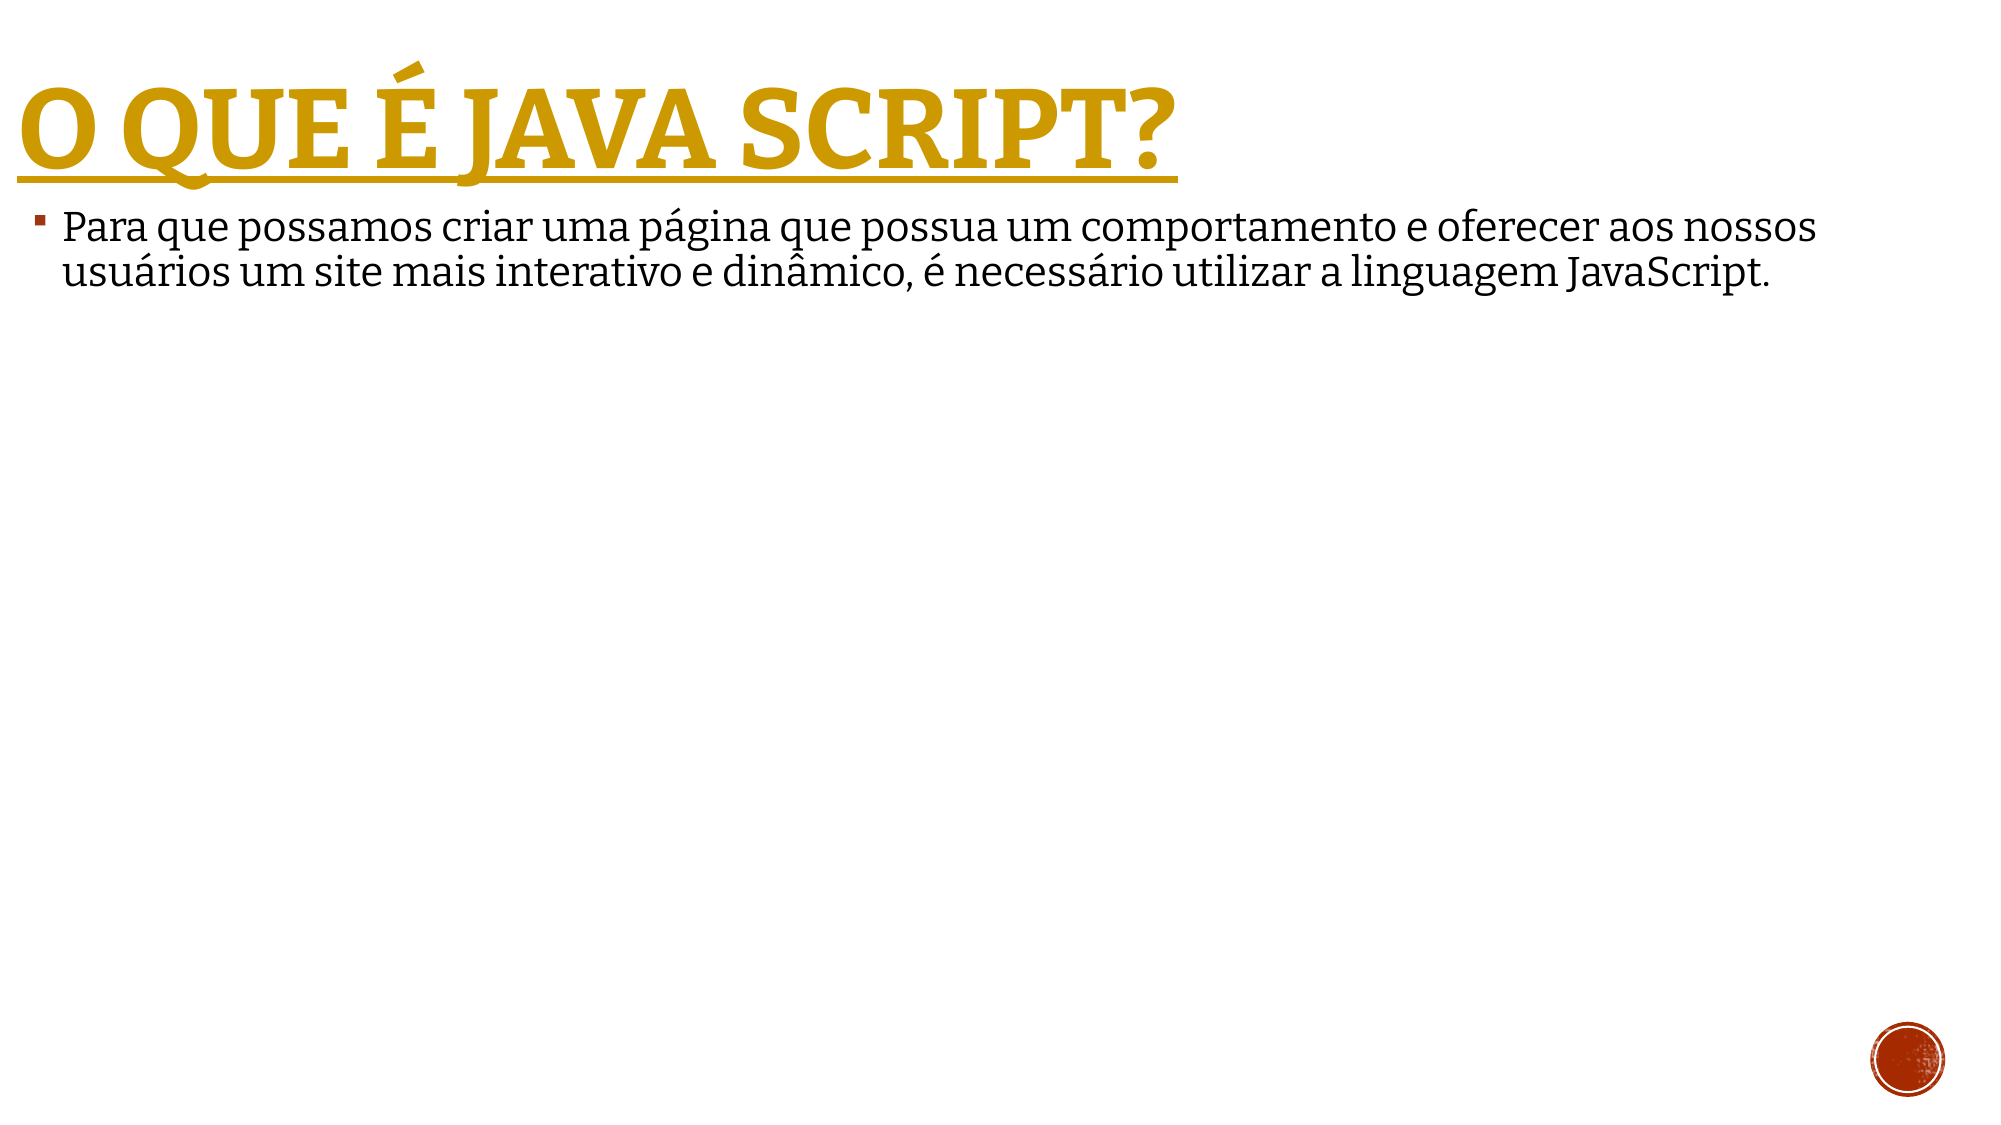

# O que é Java script?
Para que possamos criar uma página que possua um comportamento e oferecer aos nossos usuários um site mais interativo e dinâmico, é necessário utilizar a linguagem JavaScript.